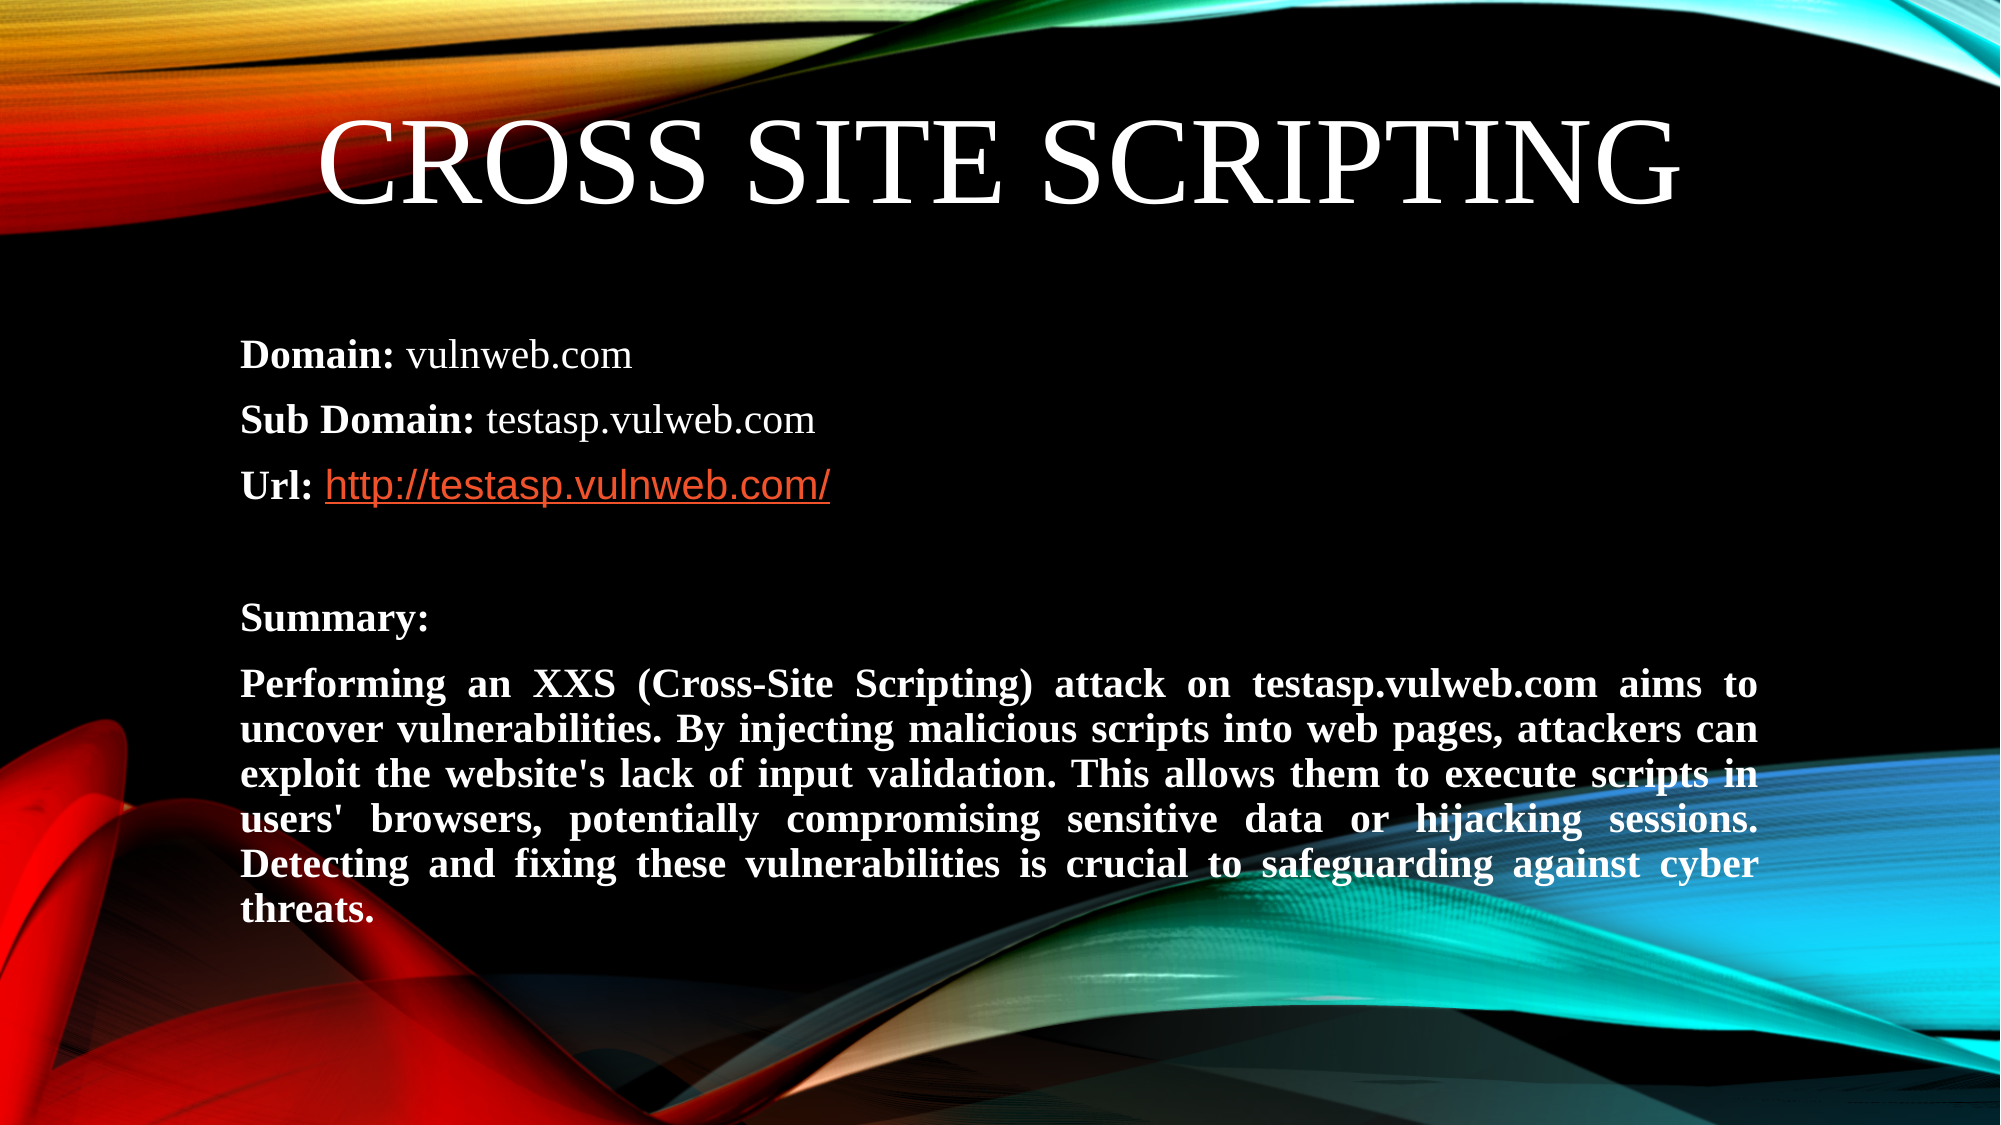

# Cross Site Scripting
Domain: vulnweb.com
Sub Domain: testasp.vulweb.com
Url: http://testasp.vulnweb.com/

Summary:
Performing an XXS (Cross-Site Scripting) attack on testasp.vulweb.com aims to uncover vulnerabilities. By injecting malicious scripts into web pages, attackers can exploit the website's lack of input validation. This allows them to execute scripts in users' browsers, potentially compromising sensitive data or hijacking sessions. Detecting and fixing these vulnerabilities is crucial to safeguarding against cyber threats.